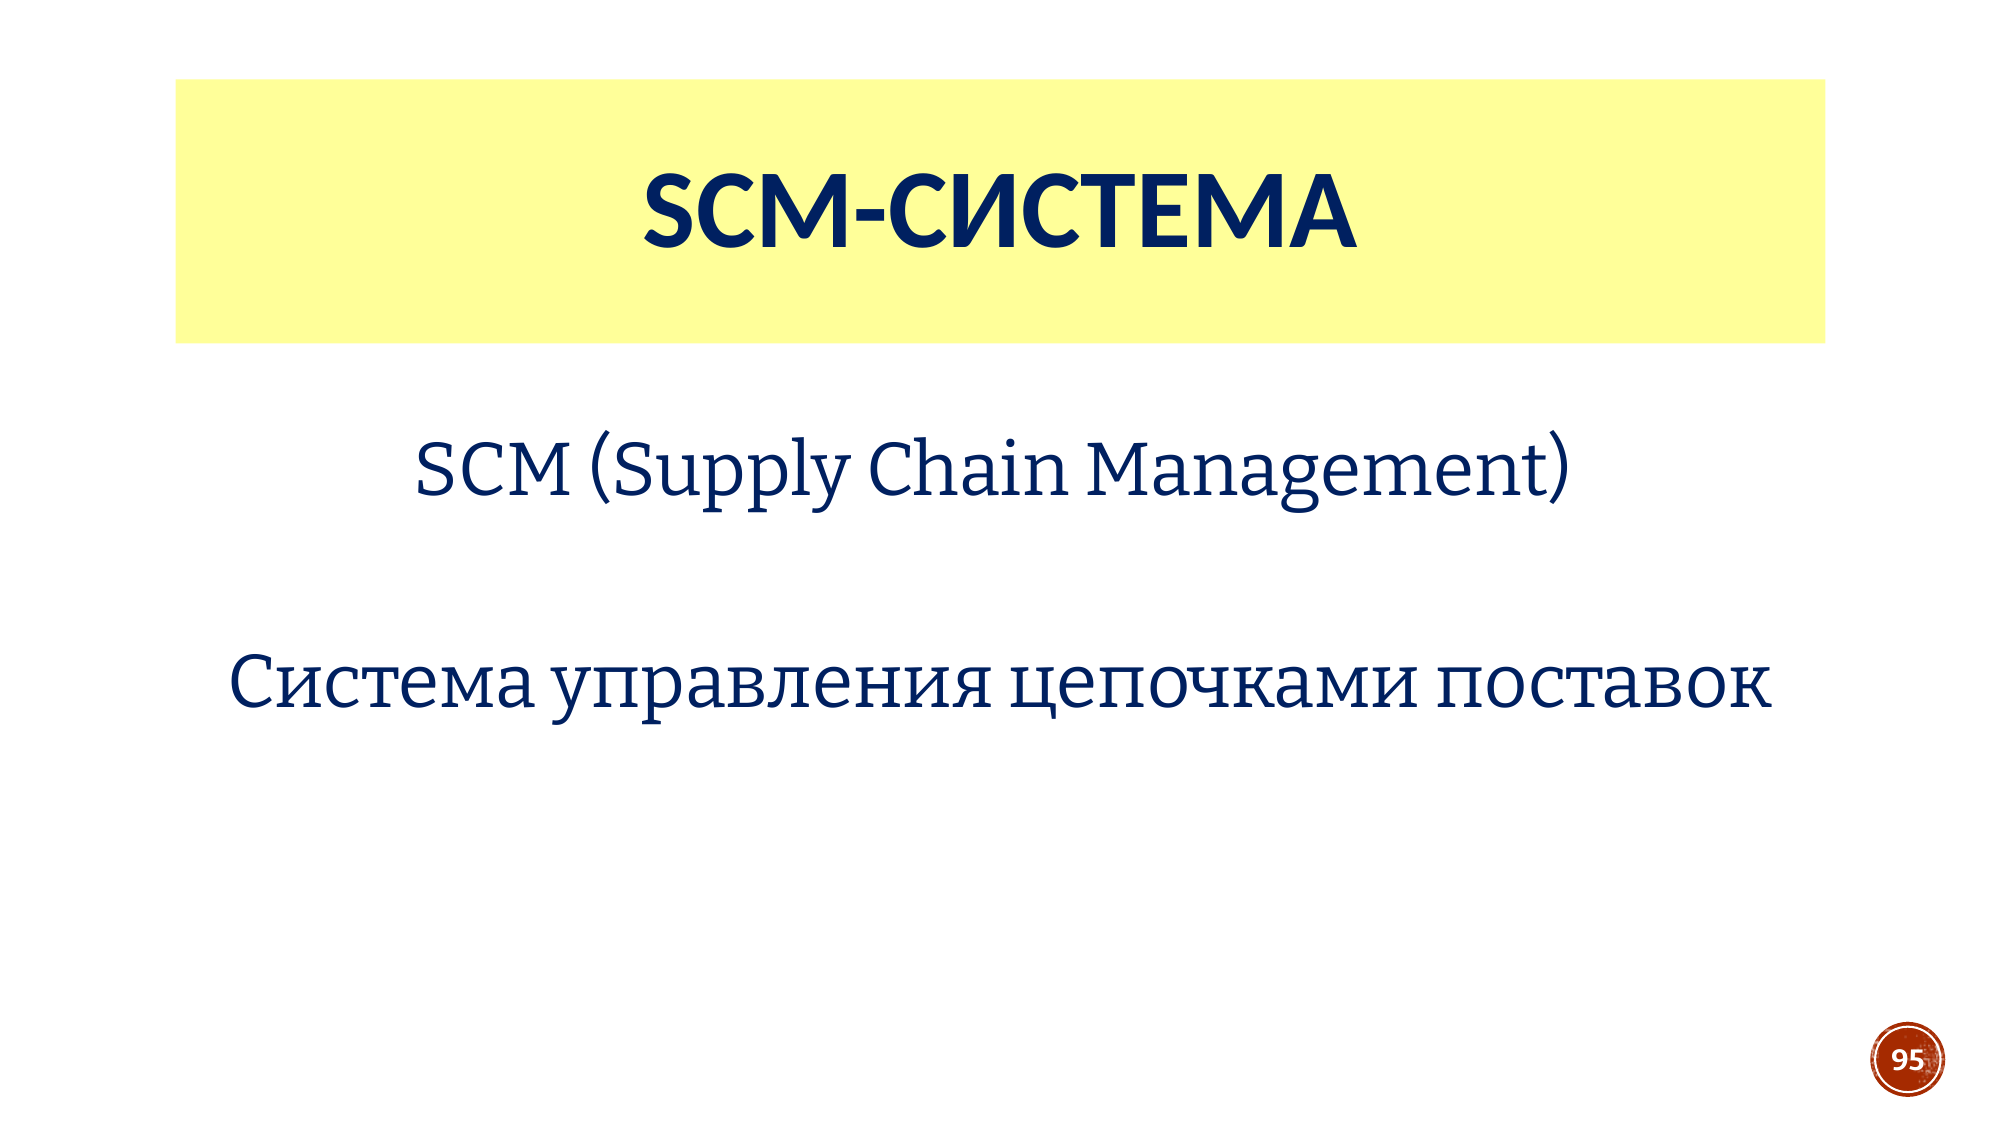

# SCM-система

SCM (Supply Chain Management)

Система управления цепочками поставок
95